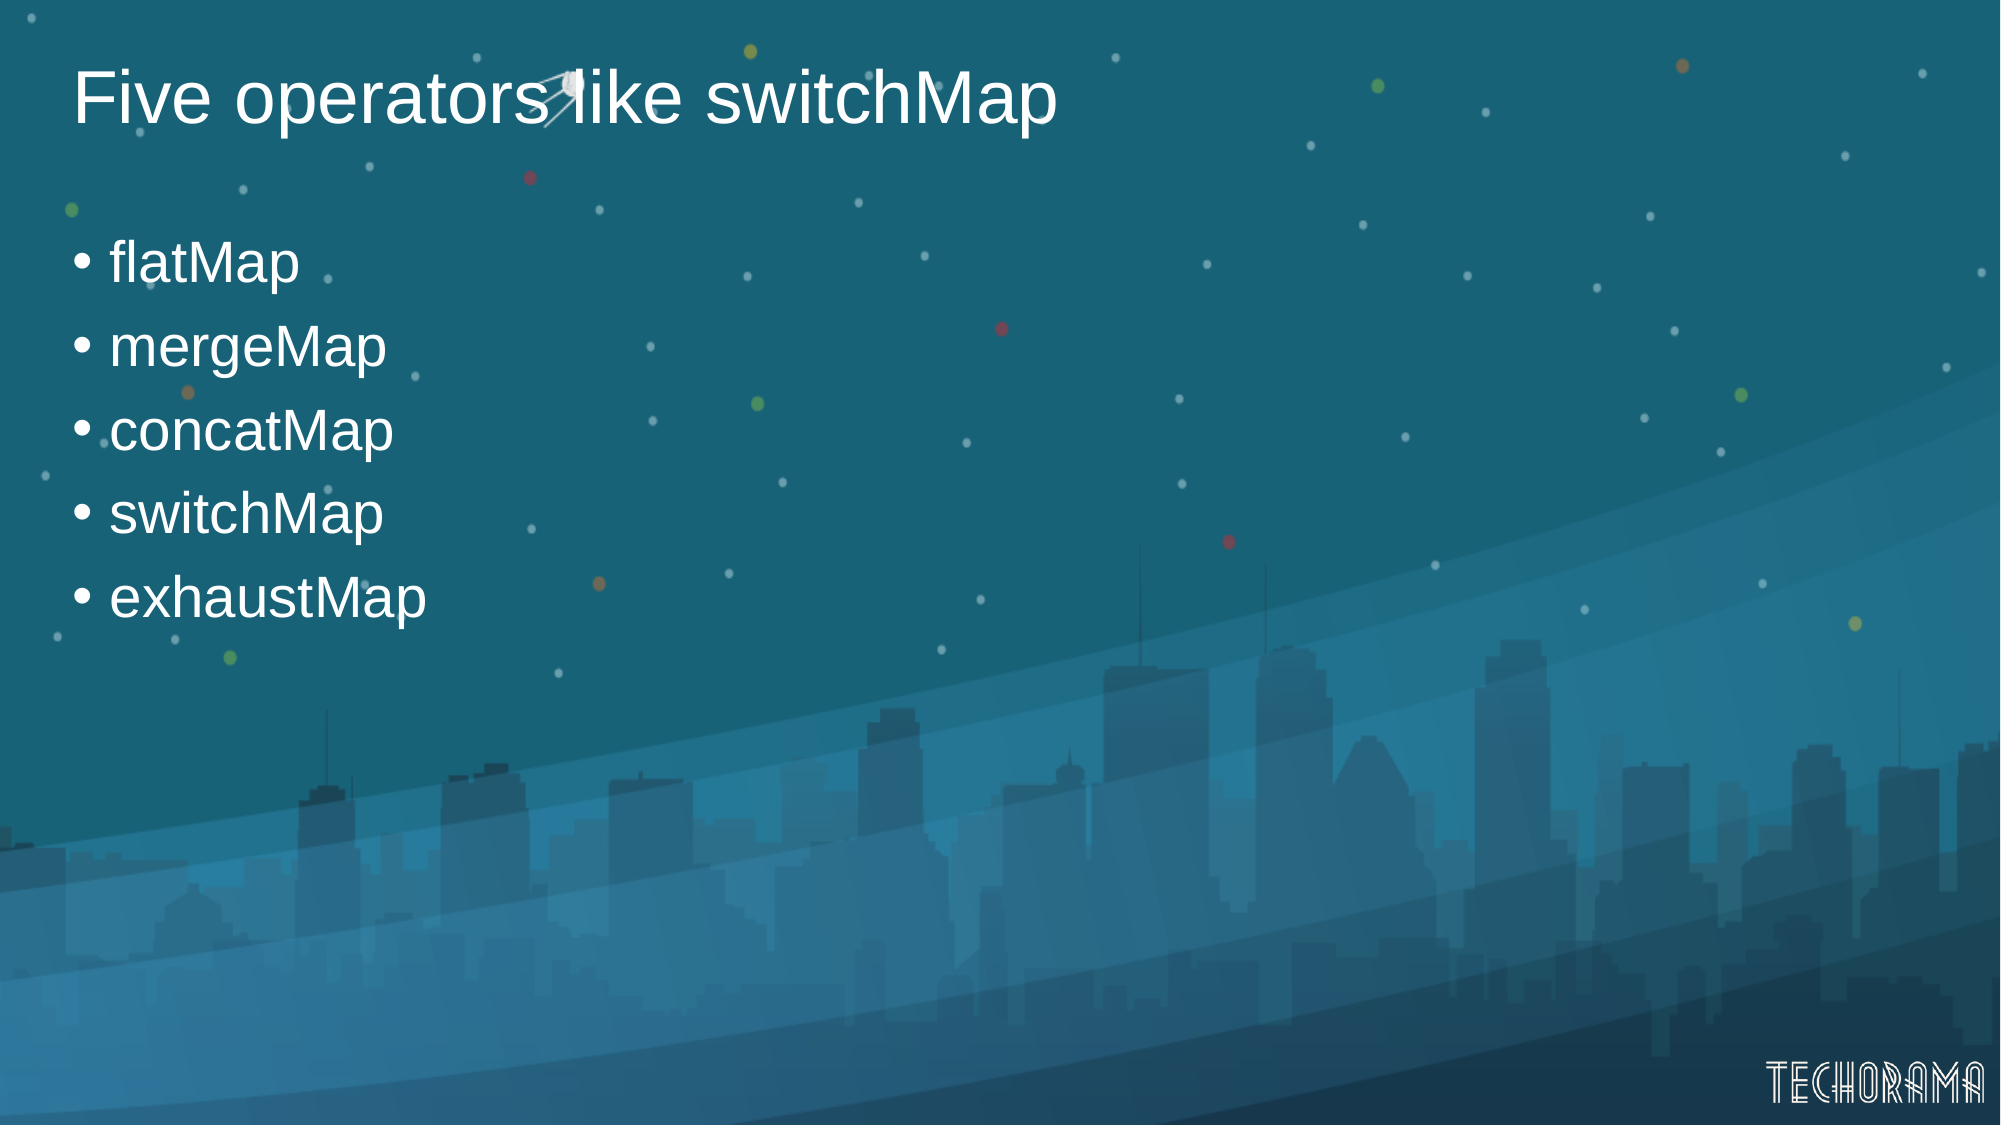

# Five operators like switchMap
flatMap
mergeMap
concatMap
switchMap
exhaustMap